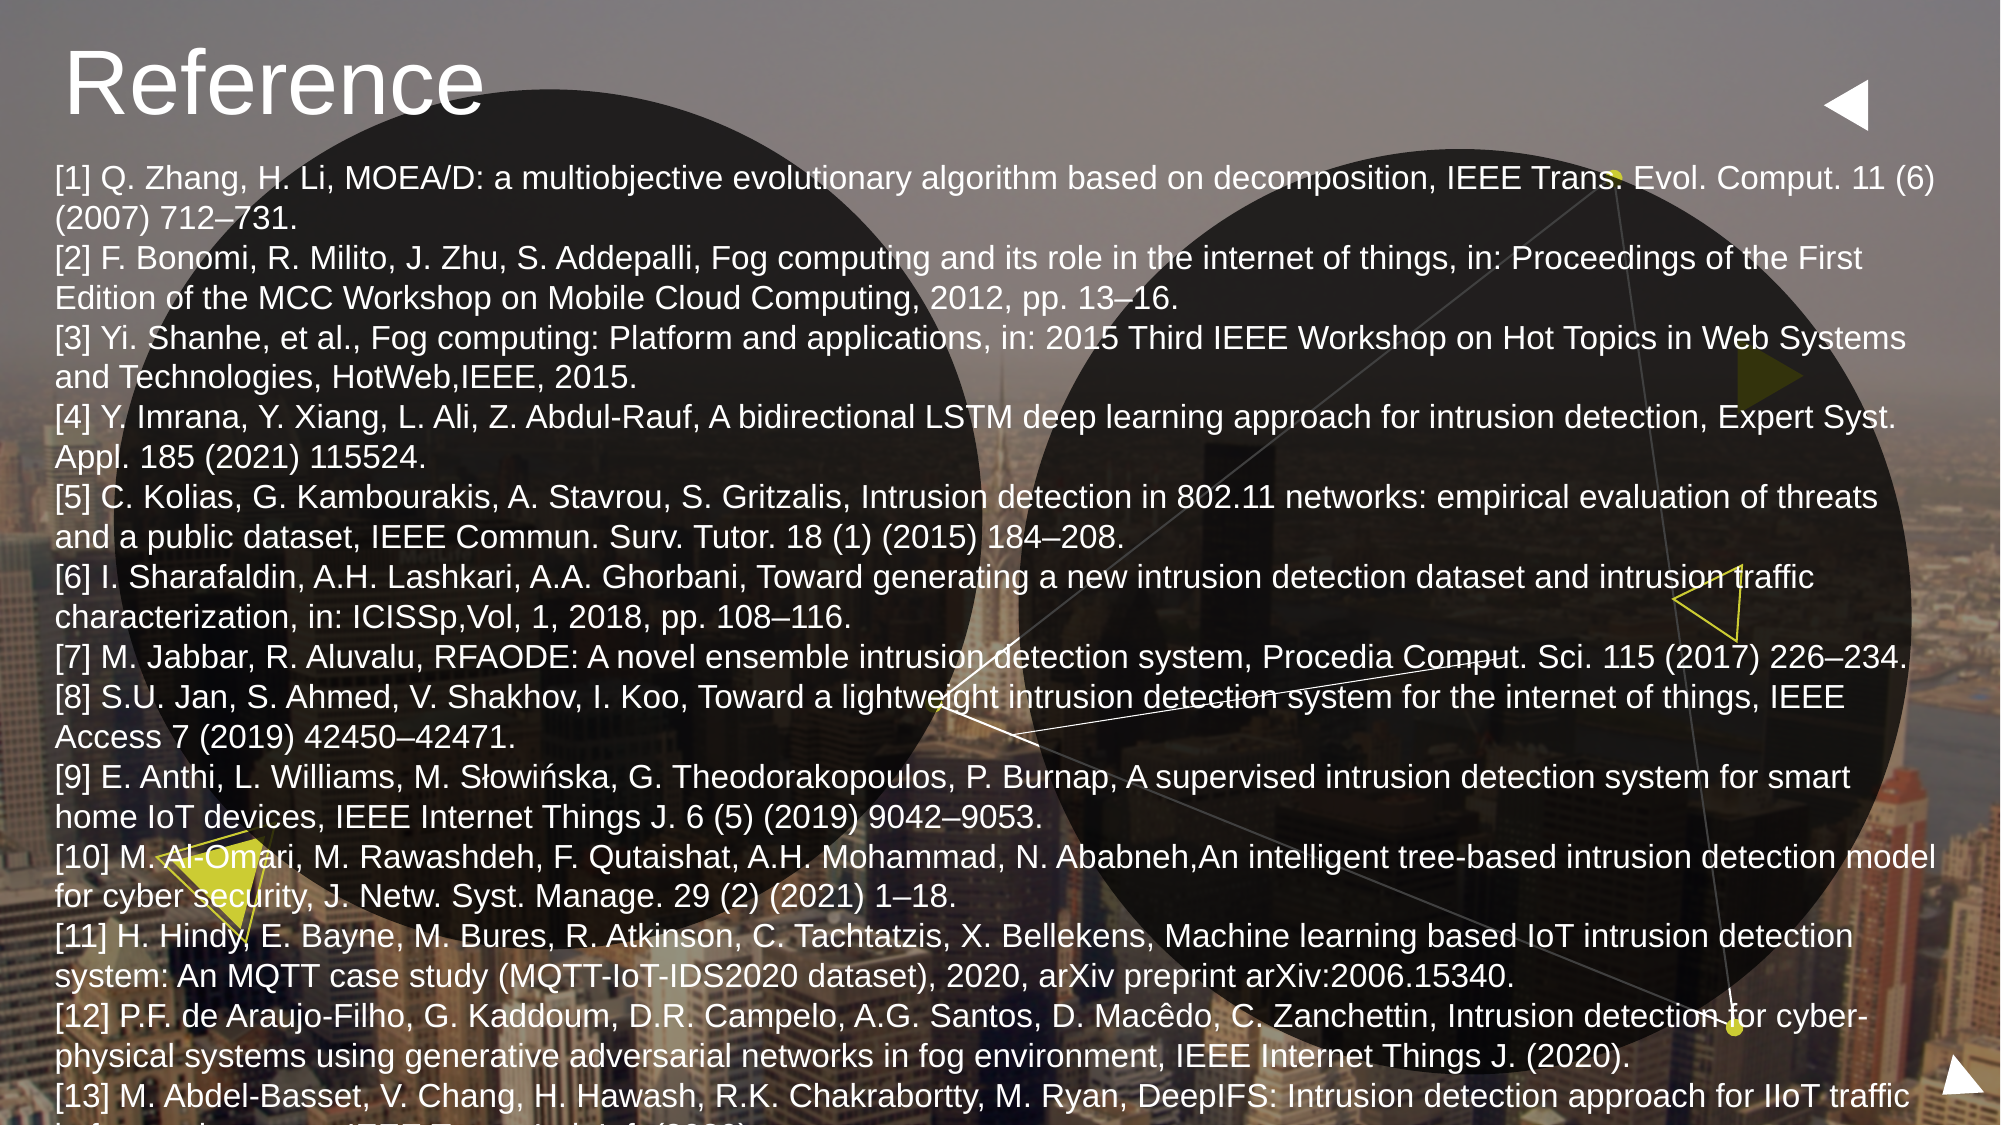

Reference

[1] Q. Zhang, H. Li, MOEA/D: a multiobjective evolutionary algorithm based on decomposition, IEEE Trans. Evol. Comput. 11 (6) (2007) 712–731.
[2] F. Bonomi, R. Milito, J. Zhu, S. Addepalli, Fog computing and its role in the internet of things, in: Proceedings of the First Edition of the MCC Workshop on Mobile Cloud Computing, 2012, pp. 13–16.
[3] Yi. Shanhe, et al., Fog computing: Platform and applications, in: 2015 Third IEEE Workshop on Hot Topics in Web Systems and Technologies, HotWeb,IEEE, 2015.
[4] Y. Imrana, Y. Xiang, L. Ali, Z. Abdul-Rauf, A bidirectional LSTM deep learning approach for intrusion detection, Expert Syst. Appl. 185 (2021) 115524.
[5] C. Kolias, G. Kambourakis, A. Stavrou, S. Gritzalis, Intrusion detection in 802.11 networks: empirical evaluation of threats and a public dataset, IEEE Commun. Surv. Tutor. 18 (1) (2015) 184–208.
[6] I. Sharafaldin, A.H. Lashkari, A.A. Ghorbani, Toward generating a new intrusion detection dataset and intrusion traffic characterization, in: ICISSp,Vol, 1, 2018, pp. 108–116.
[7] M. Jabbar, R. Aluvalu, RFAODE: A novel ensemble intrusion detection system, Procedia Comput. Sci. 115 (2017) 226–234.
[8] S.U. Jan, S. Ahmed, V. Shakhov, I. Koo, Toward a lightweight intrusion detection system for the internet of things, IEEE Access 7 (2019) 42450–42471.
[9] E. Anthi, L. Williams, M. Słowińska, G. Theodorakopoulos, P. Burnap, A supervised intrusion detection system for smart home IoT devices, IEEE Internet Things J. 6 (5) (2019) 9042–9053.
[10] M. Al-Omari, M. Rawashdeh, F. Qutaishat, A.H. Mohammad, N. Ababneh,An intelligent tree-based intrusion detection model for cyber security, J. Netw. Syst. Manage. 29 (2) (2021) 1–18.
[11] H. Hindy, E. Bayne, M. Bures, R. Atkinson, C. Tachtatzis, X. Bellekens, Machine learning based IoT intrusion detection system: An MQTT case study (MQTT-IoT-IDS2020 dataset), 2020, arXiv preprint arXiv:2006.15340.
[12] P.F. de Araujo-Filho, G. Kaddoum, D.R. Campelo, A.G. Santos, D. Macêdo, C. Zanchettin, Intrusion detection for cyber-physical systems using generative adversarial networks in fog environment, IEEE Internet Things J. (2020).
[13] M. Abdel-Basset, V. Chang, H. Hawash, R.K. Chakrabortty, M. Ryan, DeepIFS: Intrusion detection approach for IIoT traffic in fog environment, IEEE Trans. Ind. Inf. (2020).
[14] Y. Chen, N. Ashizawa, C.K. Yeo, N. Yanai, S. Yean, Multi-scale self-organizing map assisted deep autoencoding Gaussian mixture model for unsupervised intrusion detection, Knowl.-Based Syst. 224 (2021) 107086.
[15] M. Habib, I. Aljarah, H. Faris, A modified multi-objective particle swarm optimizer-based Lévy flight: An approach toward intrusion detection in internet of things, Arab. J. Sci.
Eng. 45 (8) (2020) 6081–6108.